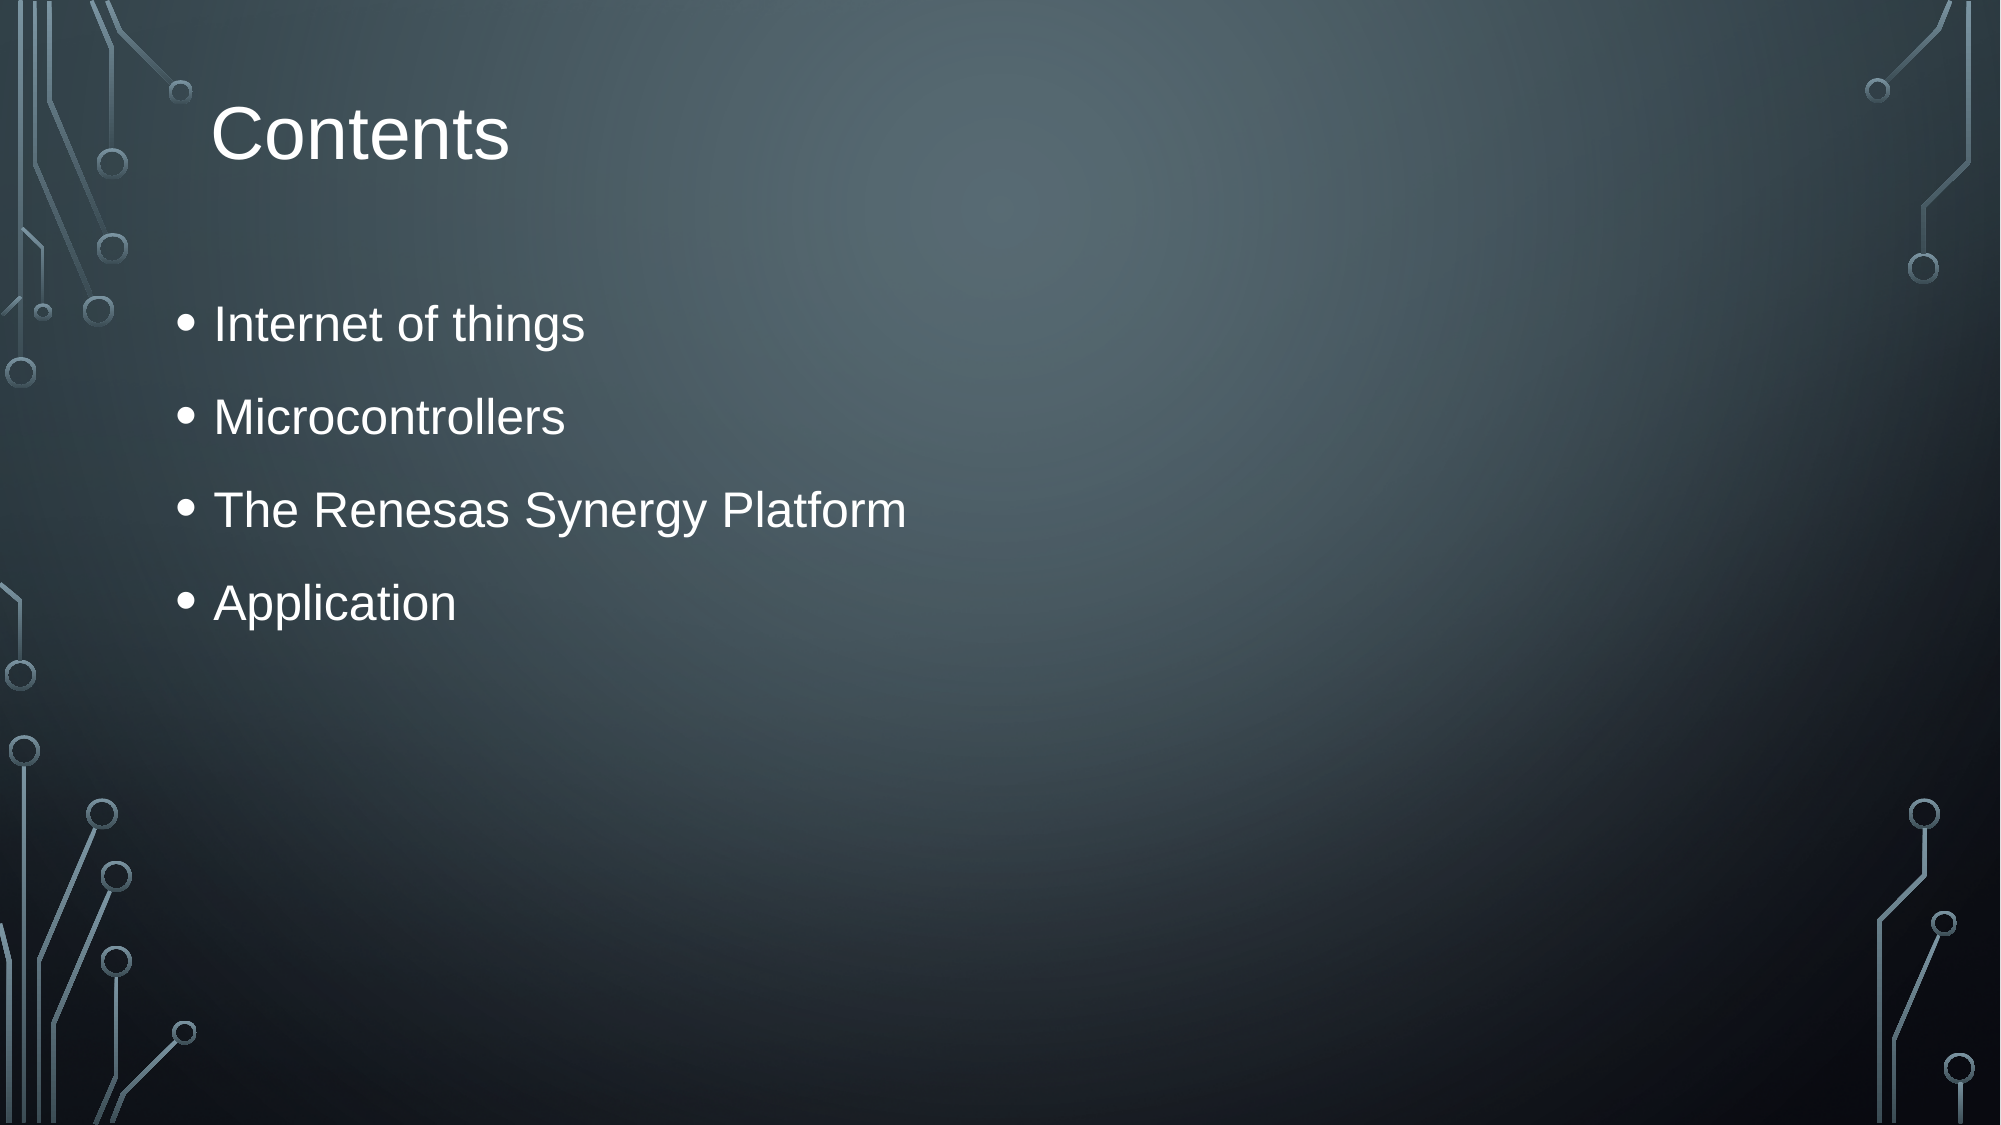

# Contents
Internet of things
Microcontrollers
The Renesas Synergy Platform
Application